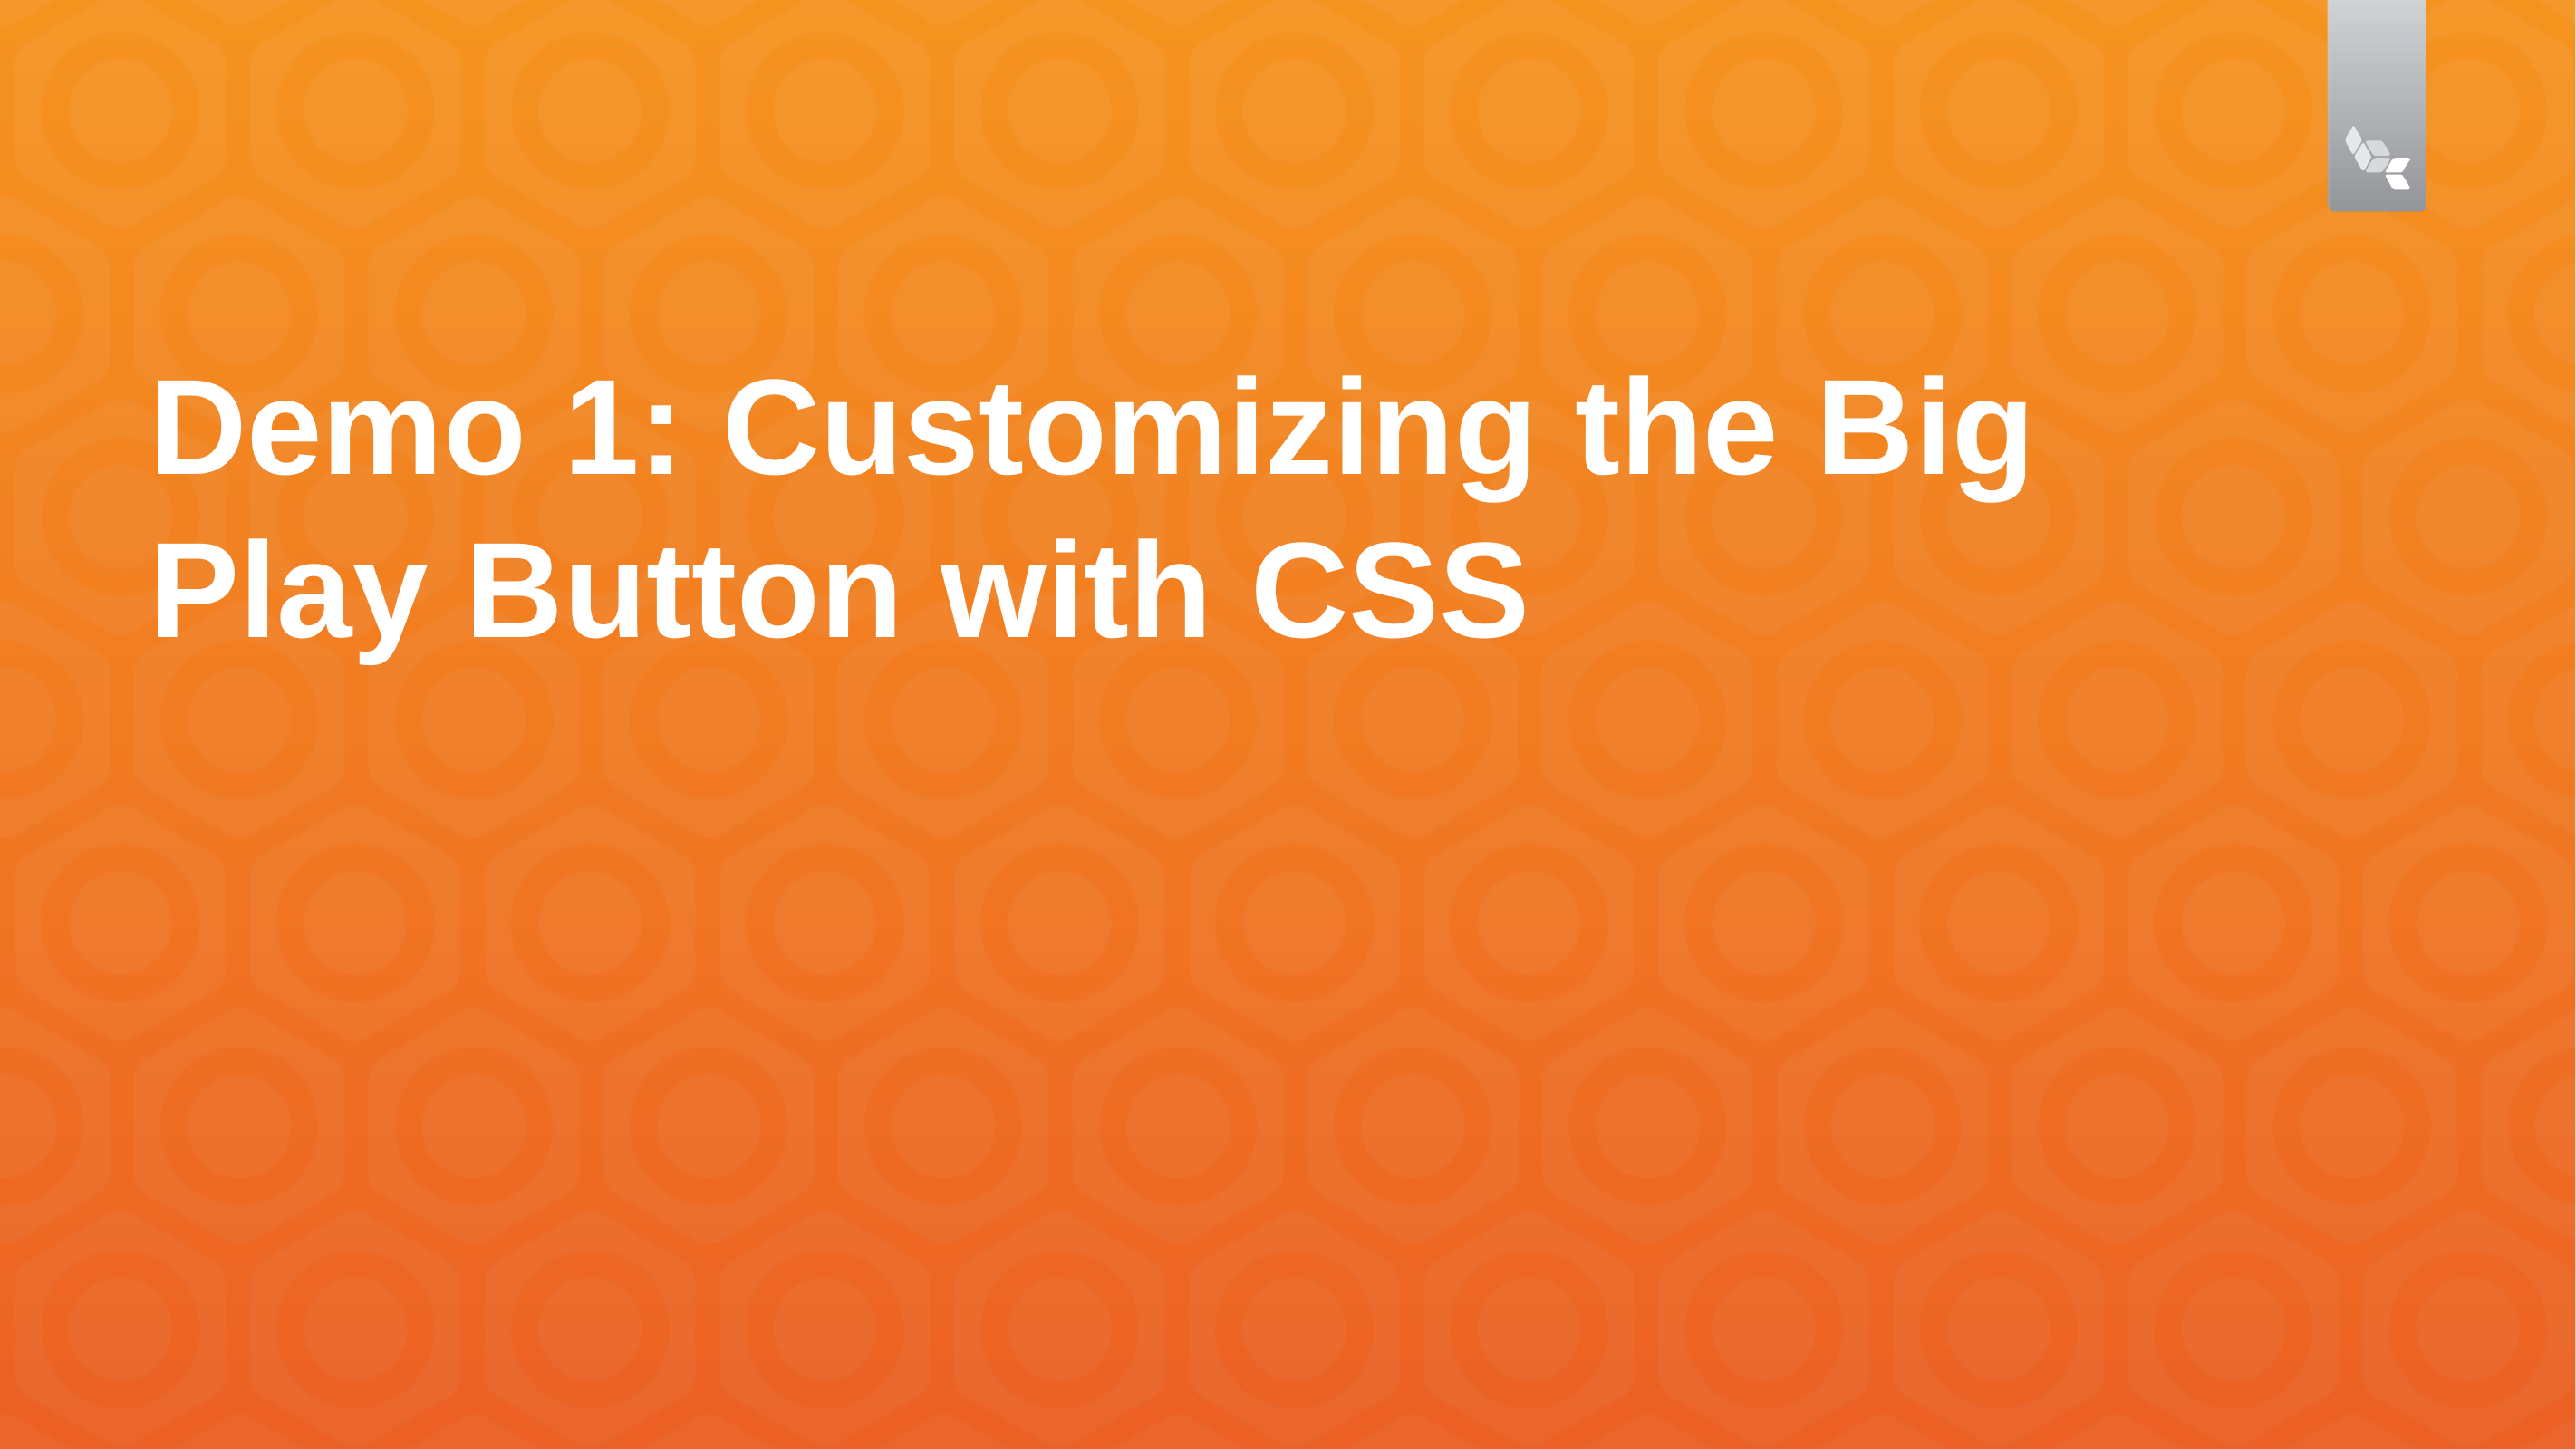

# Demo 1: Customizing the Big Play Button with CSS